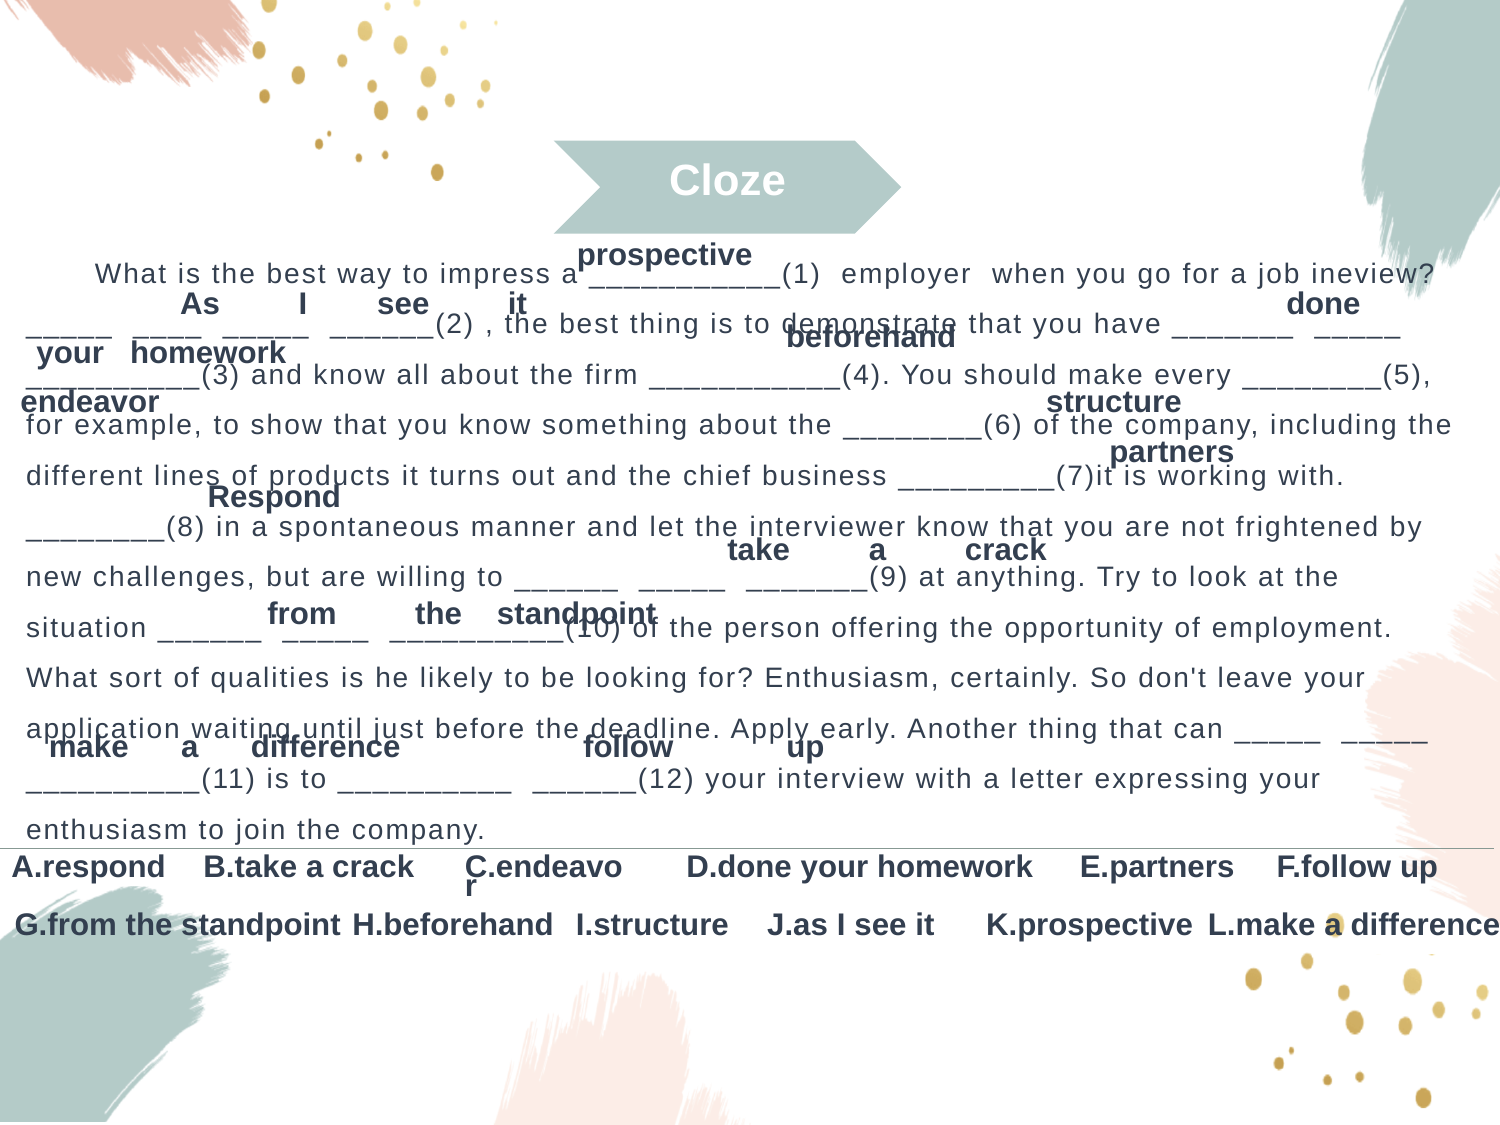

Cloze
       What is the best way to impress a ___________(1)  employer  when you go for a job ineview?_____  ____  _____  ______(2) , the best thing is to demonstrate that you have _______  _____  __________(3) and know all about the firm ___________(4). You should make every ________(5), for example, to show that you know something about the ________(6) of the company, including the different lines of products it turns out and the chief business _________(7)it is working with. ________(8) in a spontaneous manner and let the interviewer know that you are not frightened by new challenges, but are willing to ______  _____  _______(9) at anything. Try to look at the situation ______  _____  __________(10) of the person offering the opportunity of employment. What sort of qualities is he likely to be looking for? Enthusiasm, certainly. So don't leave your application waiting until just before the deadline. Apply early. Another thing that can _____  _____  __________(11) is to __________  ______(12) your interview with a letter expressing your enthusiasm to join the company.
prospective
As         I        see         it
done
beforehand
your   homework
endeavor
structure
partners
Respond
take         a         crack
from         the    standpoint
 make      a      difference
follow             up

E.partners
A.respond
B.take a crack
C.endeavor
D.done your homework
F.follow up
G.from the standpoint
H.beforehand
I.structure
J.as I see it
K.prospective
 L.make a difference